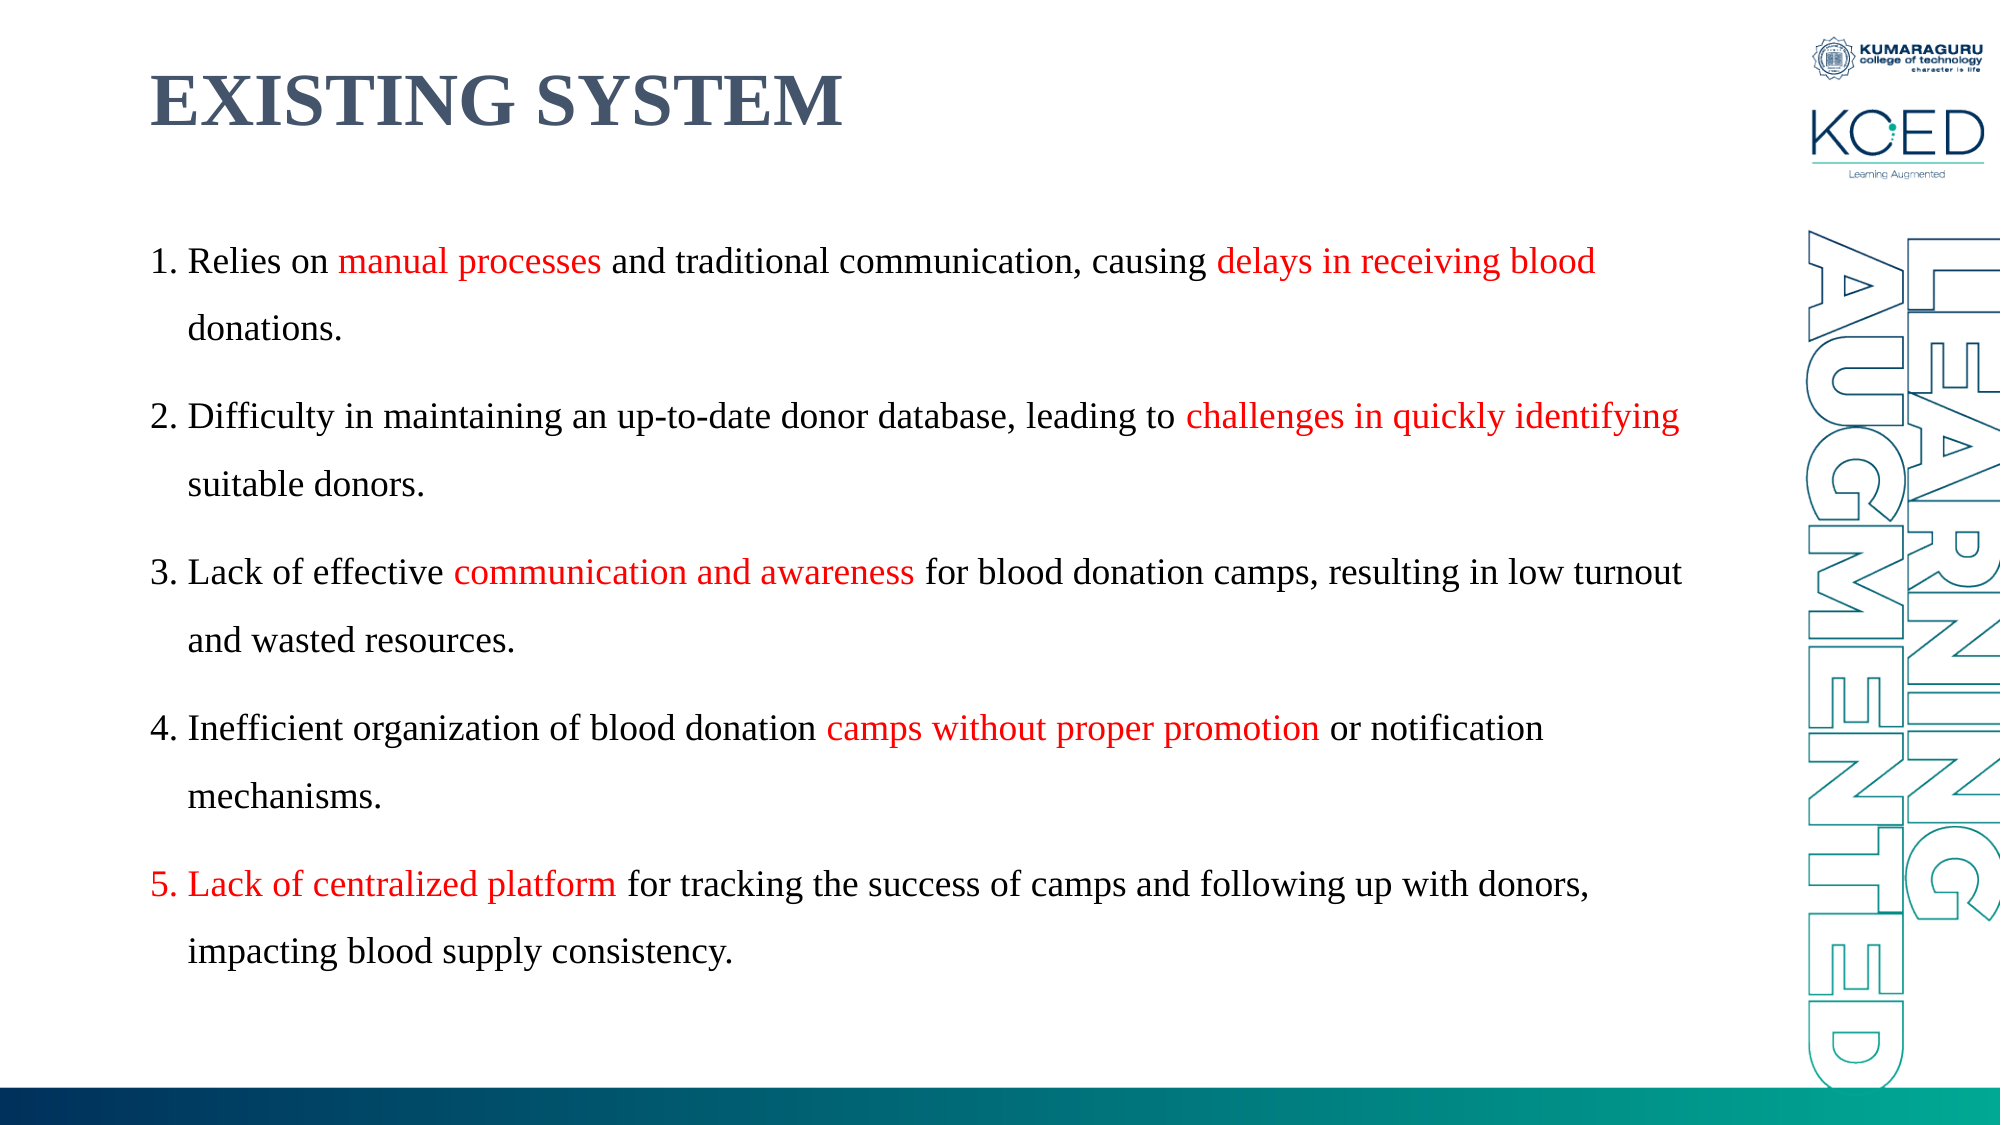

# EXISTING SYSTEM
Relies on manual processes and traditional communication, causing delays in receiving blood donations.
Difficulty in maintaining an up-to-date donor database, leading to challenges in quickly identifying suitable donors.
Lack of effective communication and awareness for blood donation camps, resulting in low turnout and wasted resources.
Inefficient organization of blood donation camps without proper promotion or notification mechanisms.
Lack of centralized platform for tracking the success of camps and following up with donors, impacting blood supply consistency.